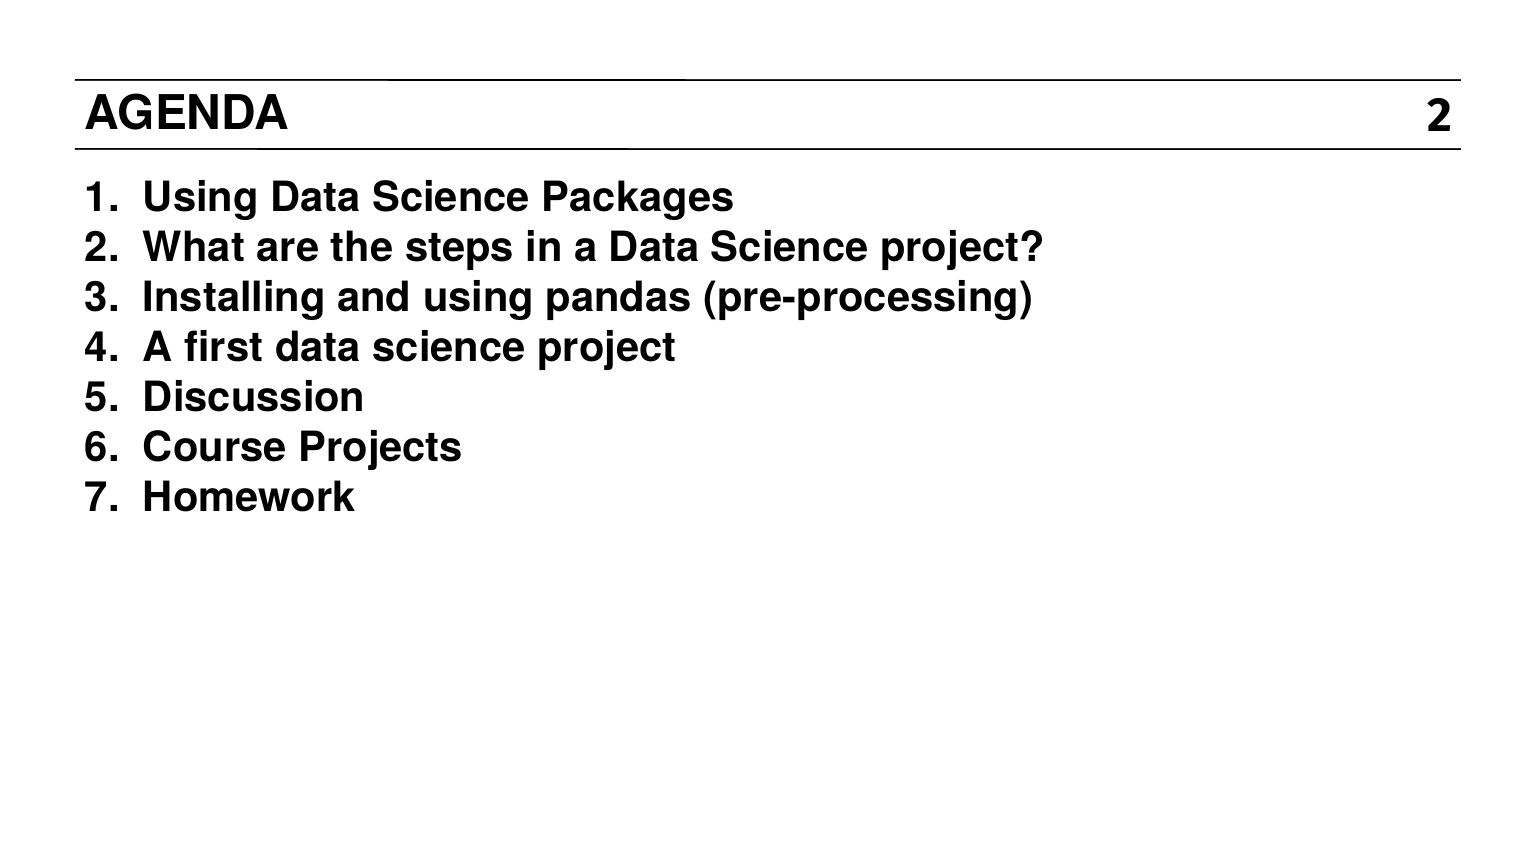

# AGENDA
2

Using Data Science Packages
What are the steps in a Data Science project?
Installing and using pandas (pre-processing)
A first data science project
Discussion
Course Projects
Homework